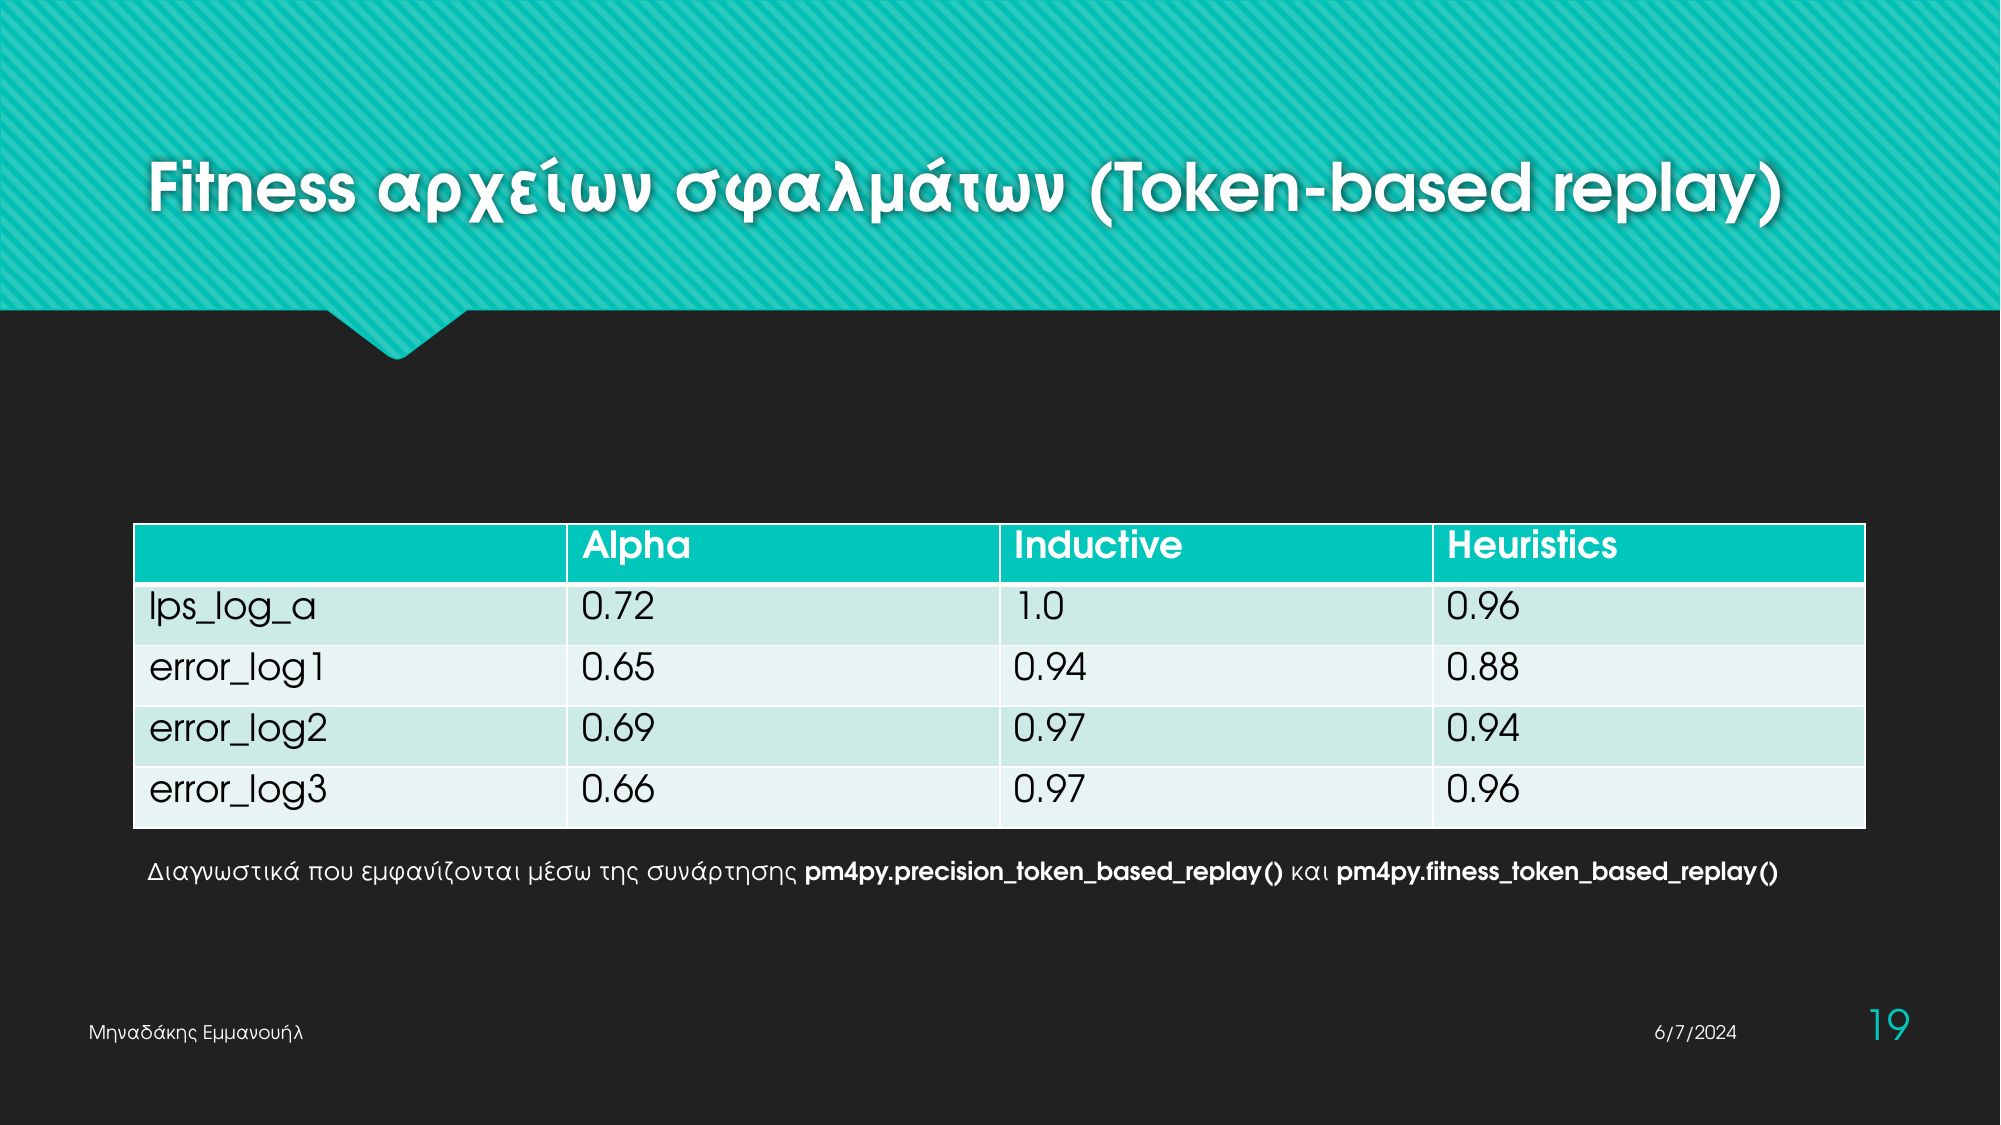

# Fitness αρχείων σφαλμάτων (Token-based replay)
|  | Alpha | Inductive | Heuristics |
| --- | --- | --- | --- |
| lps\_log\_a | 0.72 | 1.0 | 0.96 |
| error\_log1 | 0.65 | 0.94 | 0.88 |
| error\_log2 | 0.69 | 0.97 | 0.94 |
| error\_log3 | 0.66 | 0.97 | 0.96 |
Διαγνωστικά που εμφανίζονται μέσω της συνάρτησης pm4py.precision_token_based_replay() και pm4py.fitness_token_based_replay()
19
Μηναδάκης Εμμανουήλ
6/7/2024